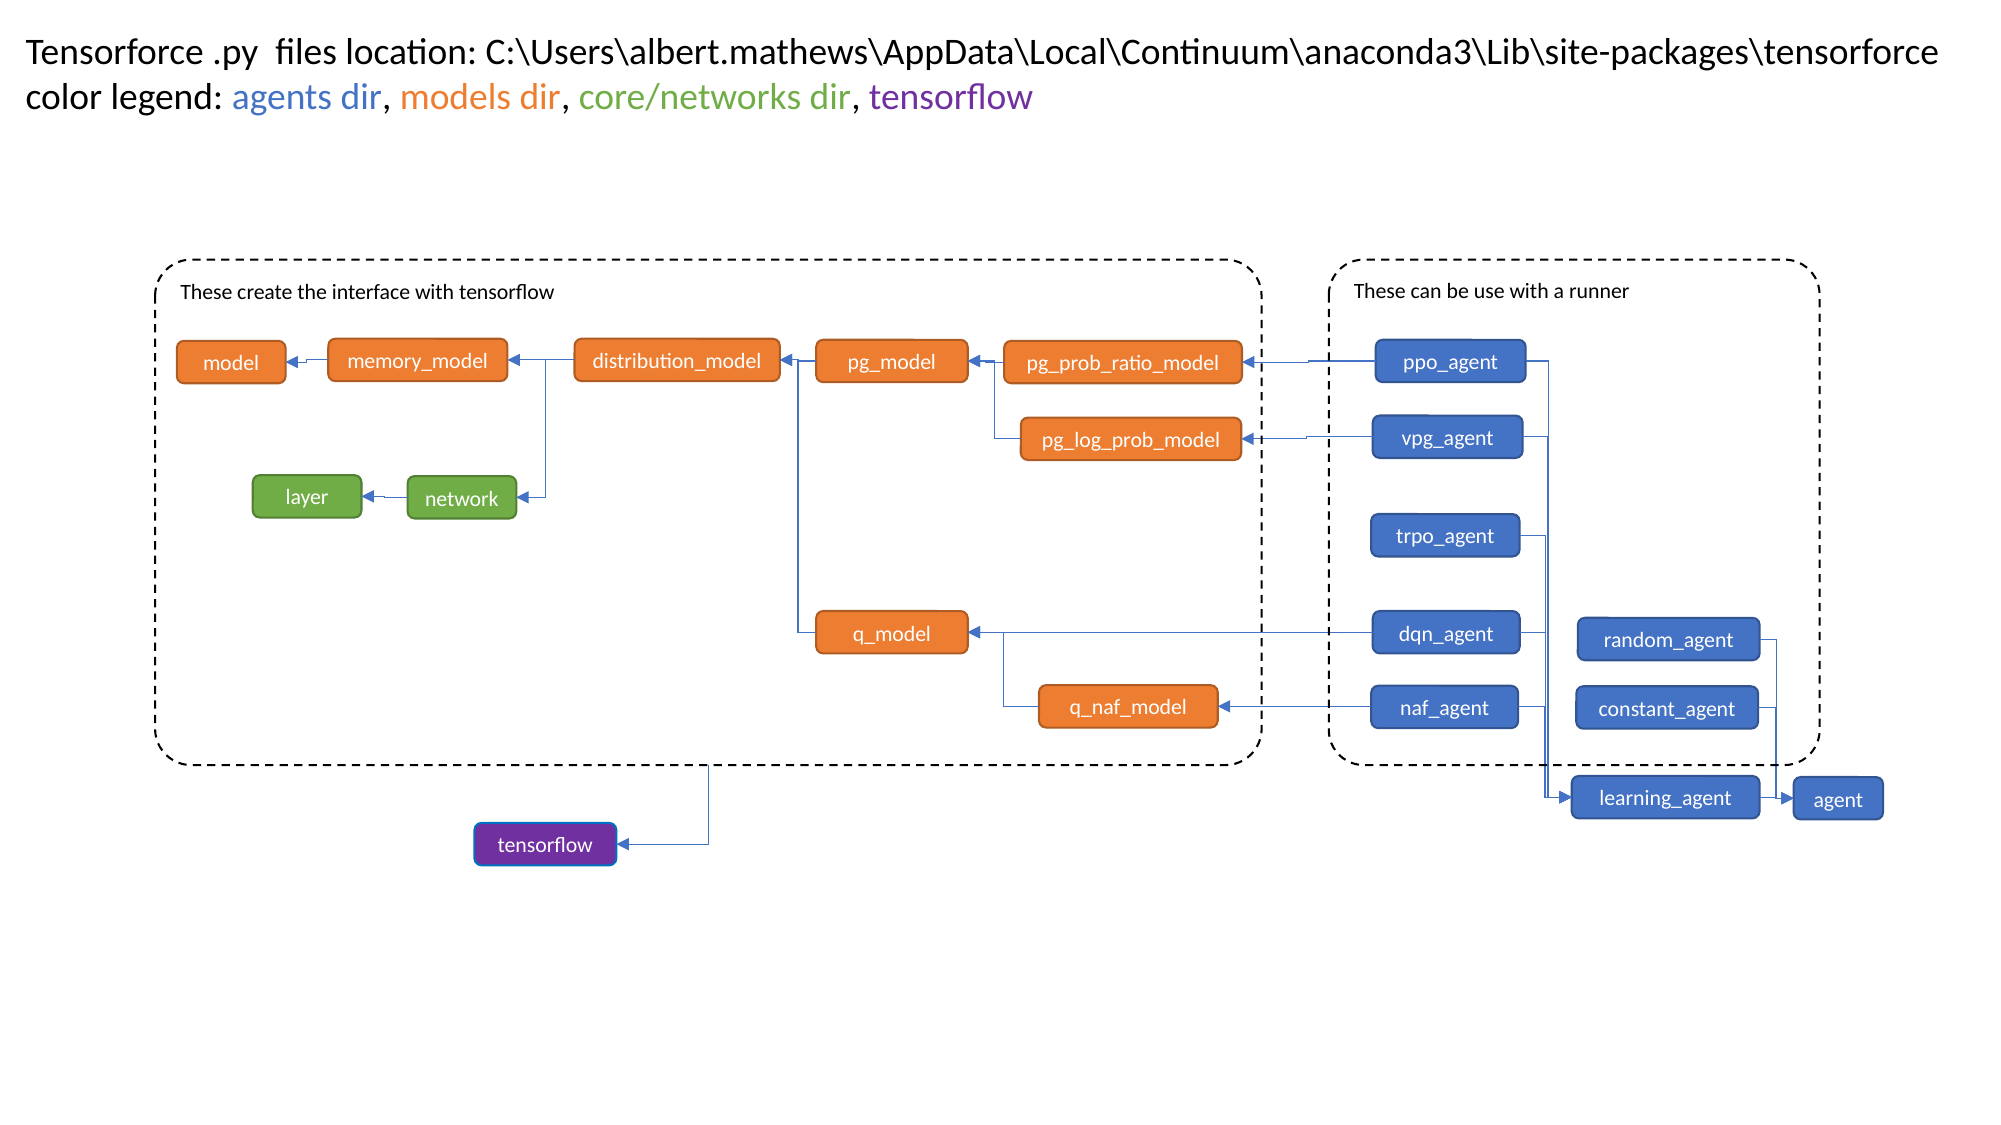

Tensorforce .py  files location: C:\Users\albert.mathews\AppData\Local\Continuum\anaconda3\Lib\site-packages\tensorforce
color legend: agents dir, models dir, core/networks dir, tensorflow
These can be use with a runner
These create the interface with tensorflow
memory_model
distribution_model
pg_model
ppo_agent
model
pg_prob_ratio_model
vpg_agent
pg_log_prob_model
layer
network
trpo_agent
q_model
dqn_agent
random_agent
q_naf_model
naf_agent
constant_agent
learning_agent
agent
tensorflow